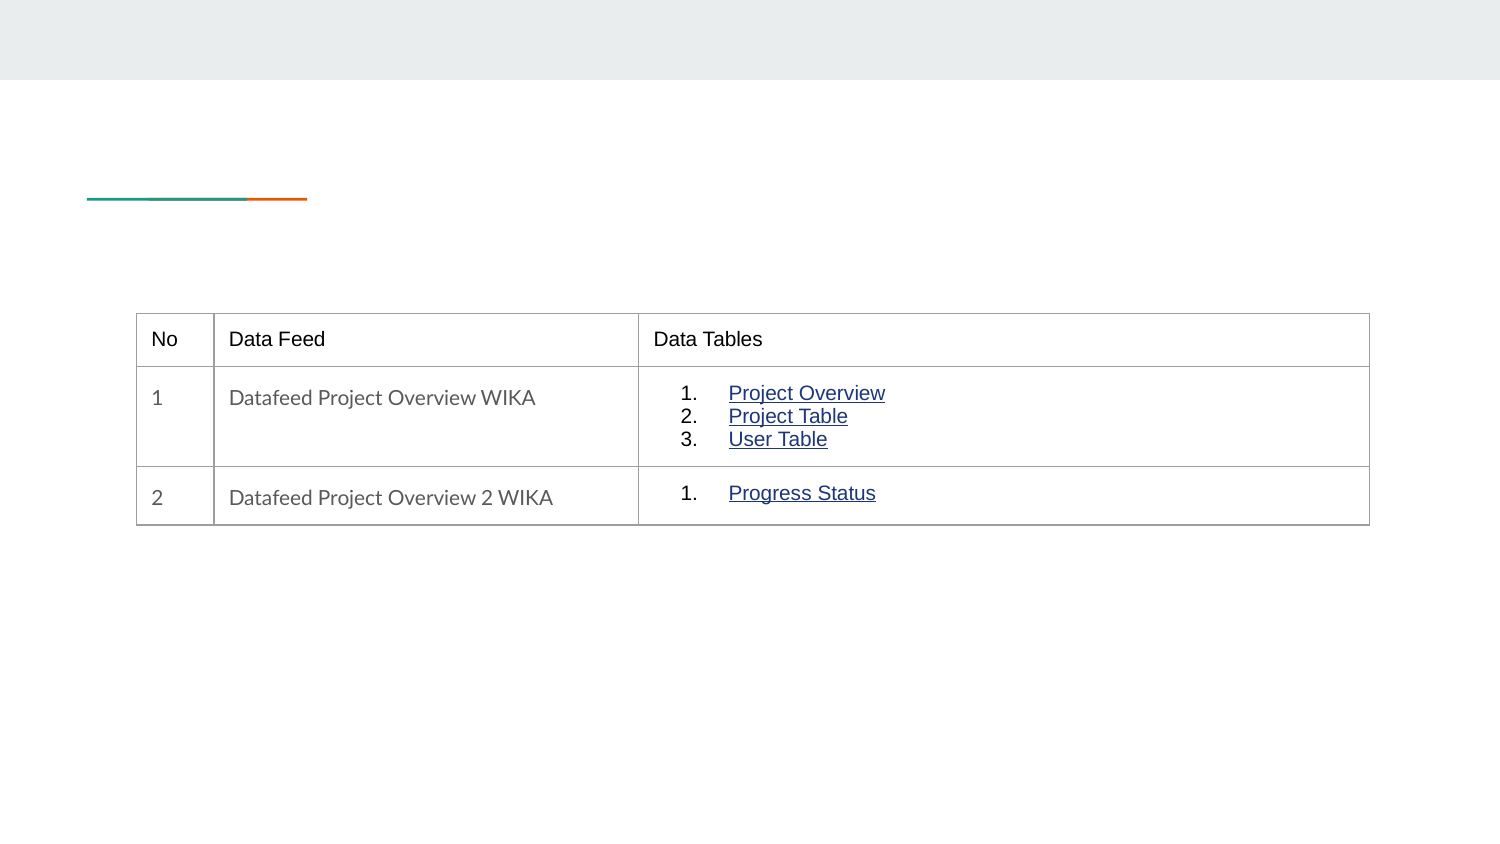

#
| No | Data Feed | Data Tables |
| --- | --- | --- |
| 1 | Datafeed Project Overview WIKA | Project Overview Project Table User Table |
| 2 | Datafeed Project Overview 2 WIKA | Progress Status |